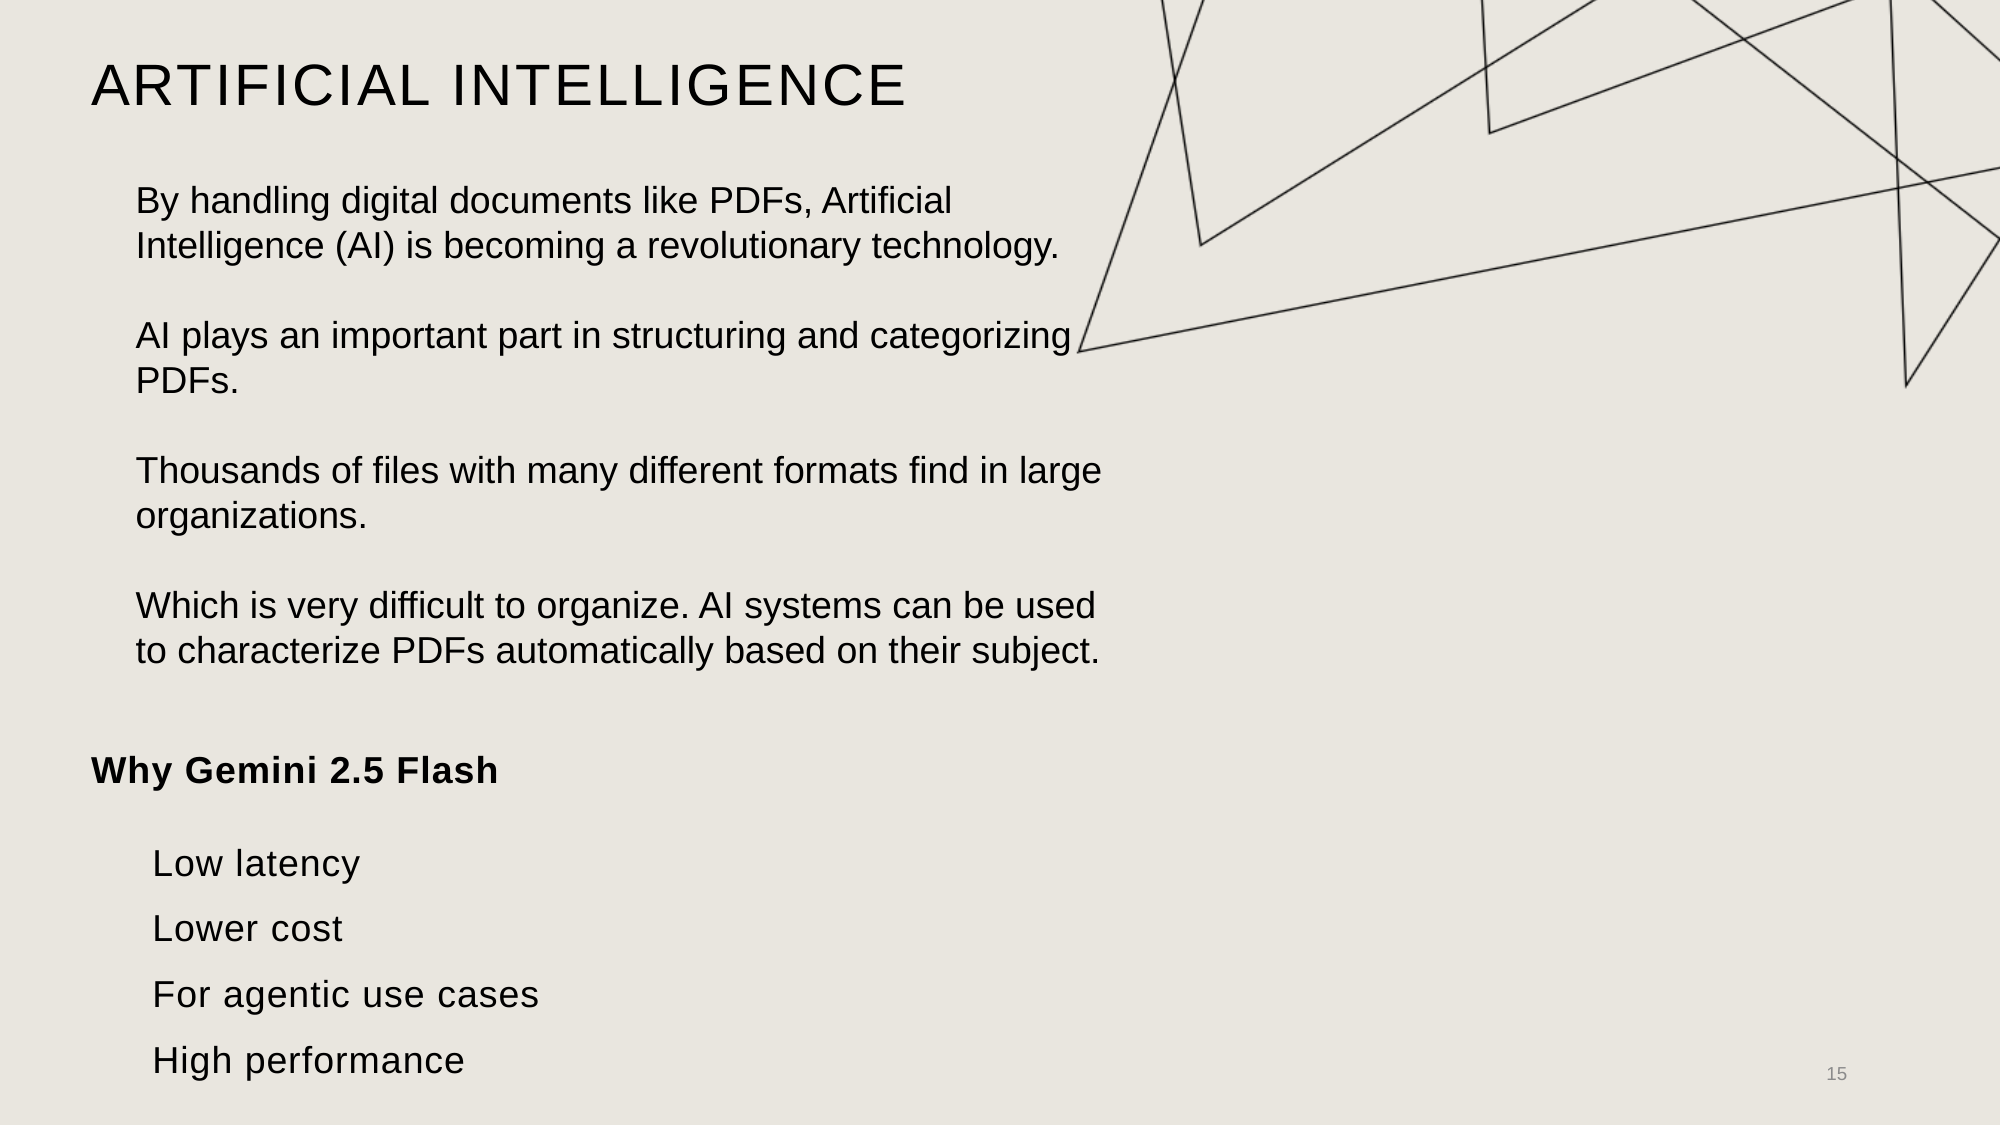

# Artificial Intelligence
By handling digital documents like PDFs, Artificial Intelligence (AI) is becoming a revolutionary technology.

AI plays an important part in structuring and categorizing PDFs.

Thousands of files with many different formats find in large organizations.

Which is very difficult to organize. AI systems can be used to characterize PDFs automatically based on their subject.

Why Gemini 2.5 Flash

Low latency
Lower cost
For agentic use cases
High performance
15